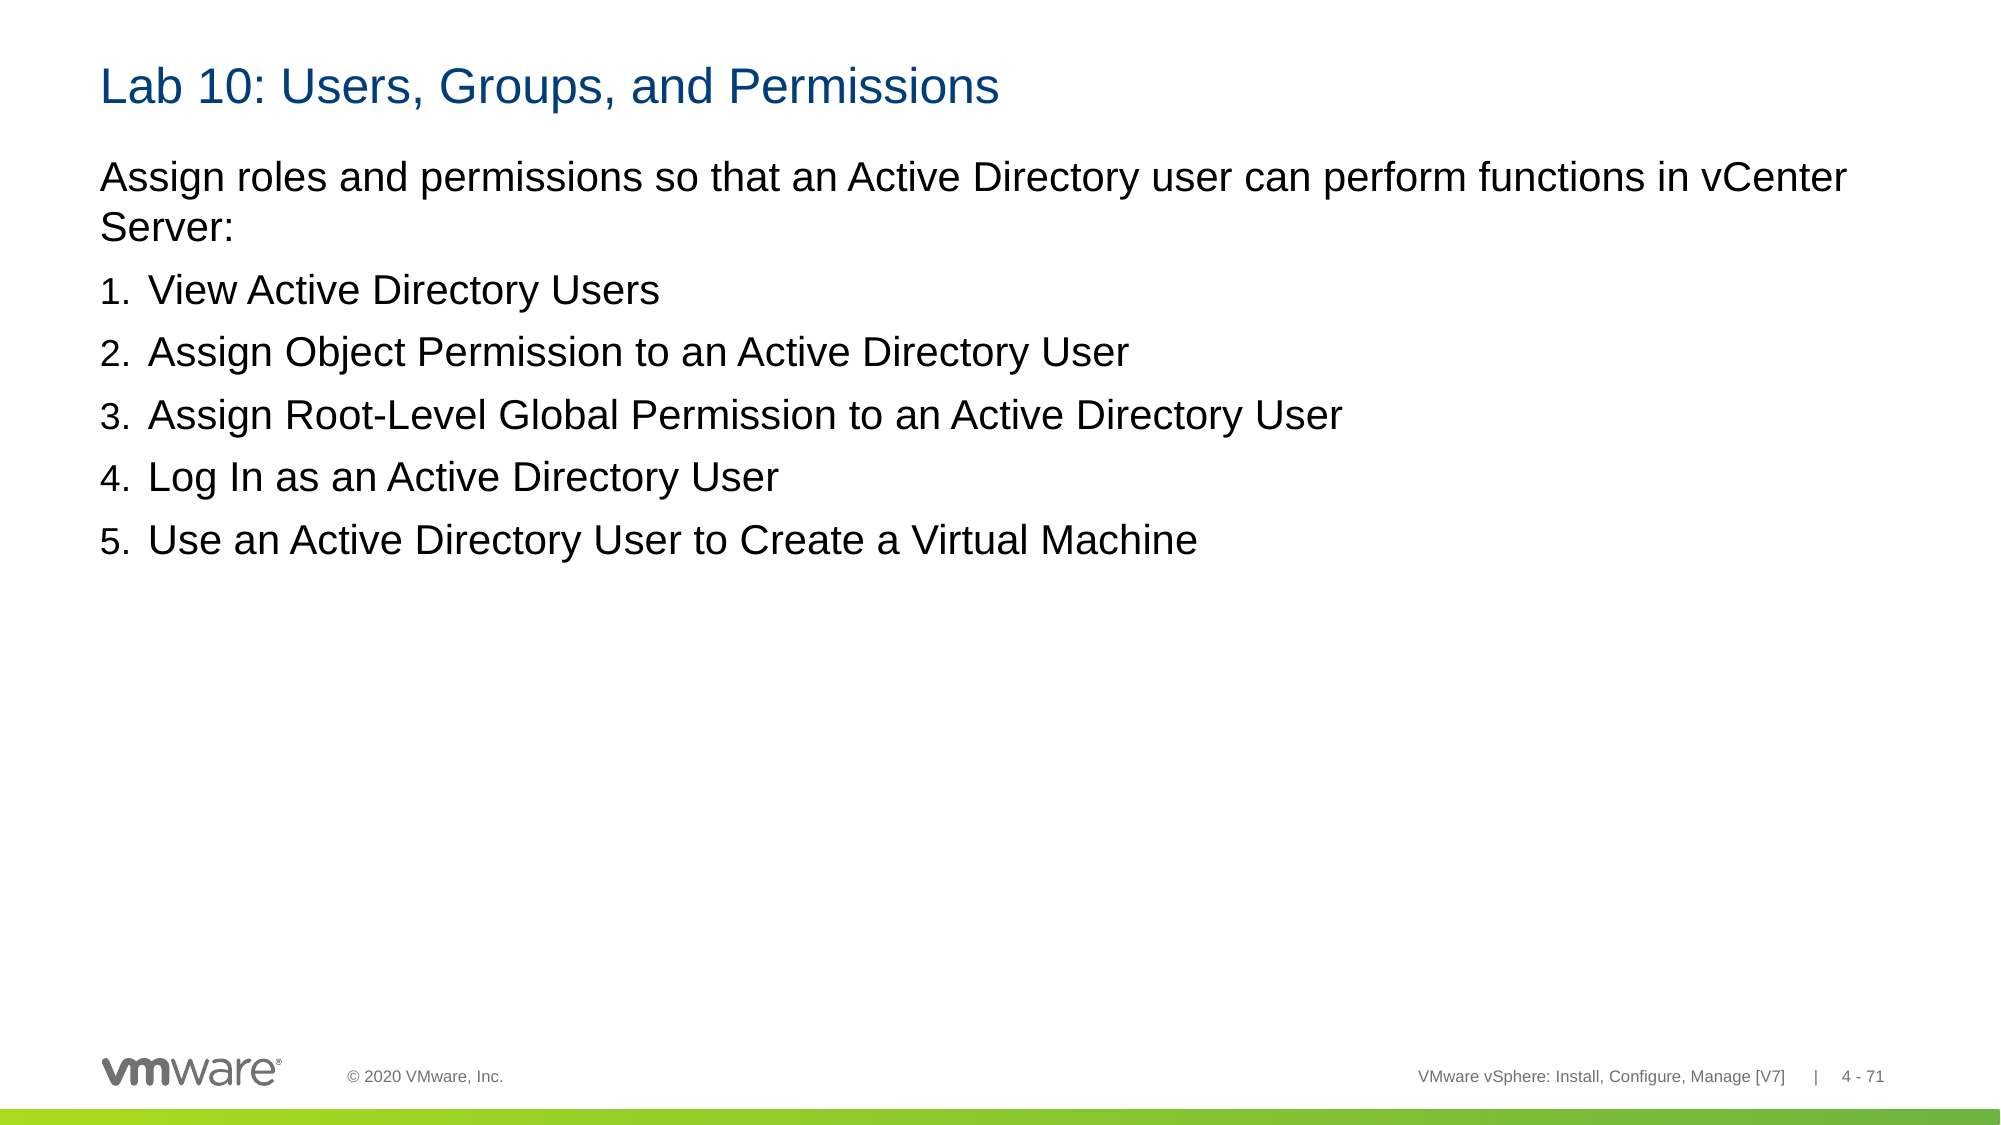

# Lab 10: Users, Groups, and Permissions
Assign roles and permissions so that an Active Directory user can perform functions in vCenter Server:
View Active Directory Users
Assign Object Permission to an Active Directory User
Assign Root-Level Global Permission to an Active Directory User
Log In as an Active Directory User
Use an Active Directory User to Create a Virtual Machine
VMware vSphere: Install, Configure, Manage [V7]      |     4 - 71